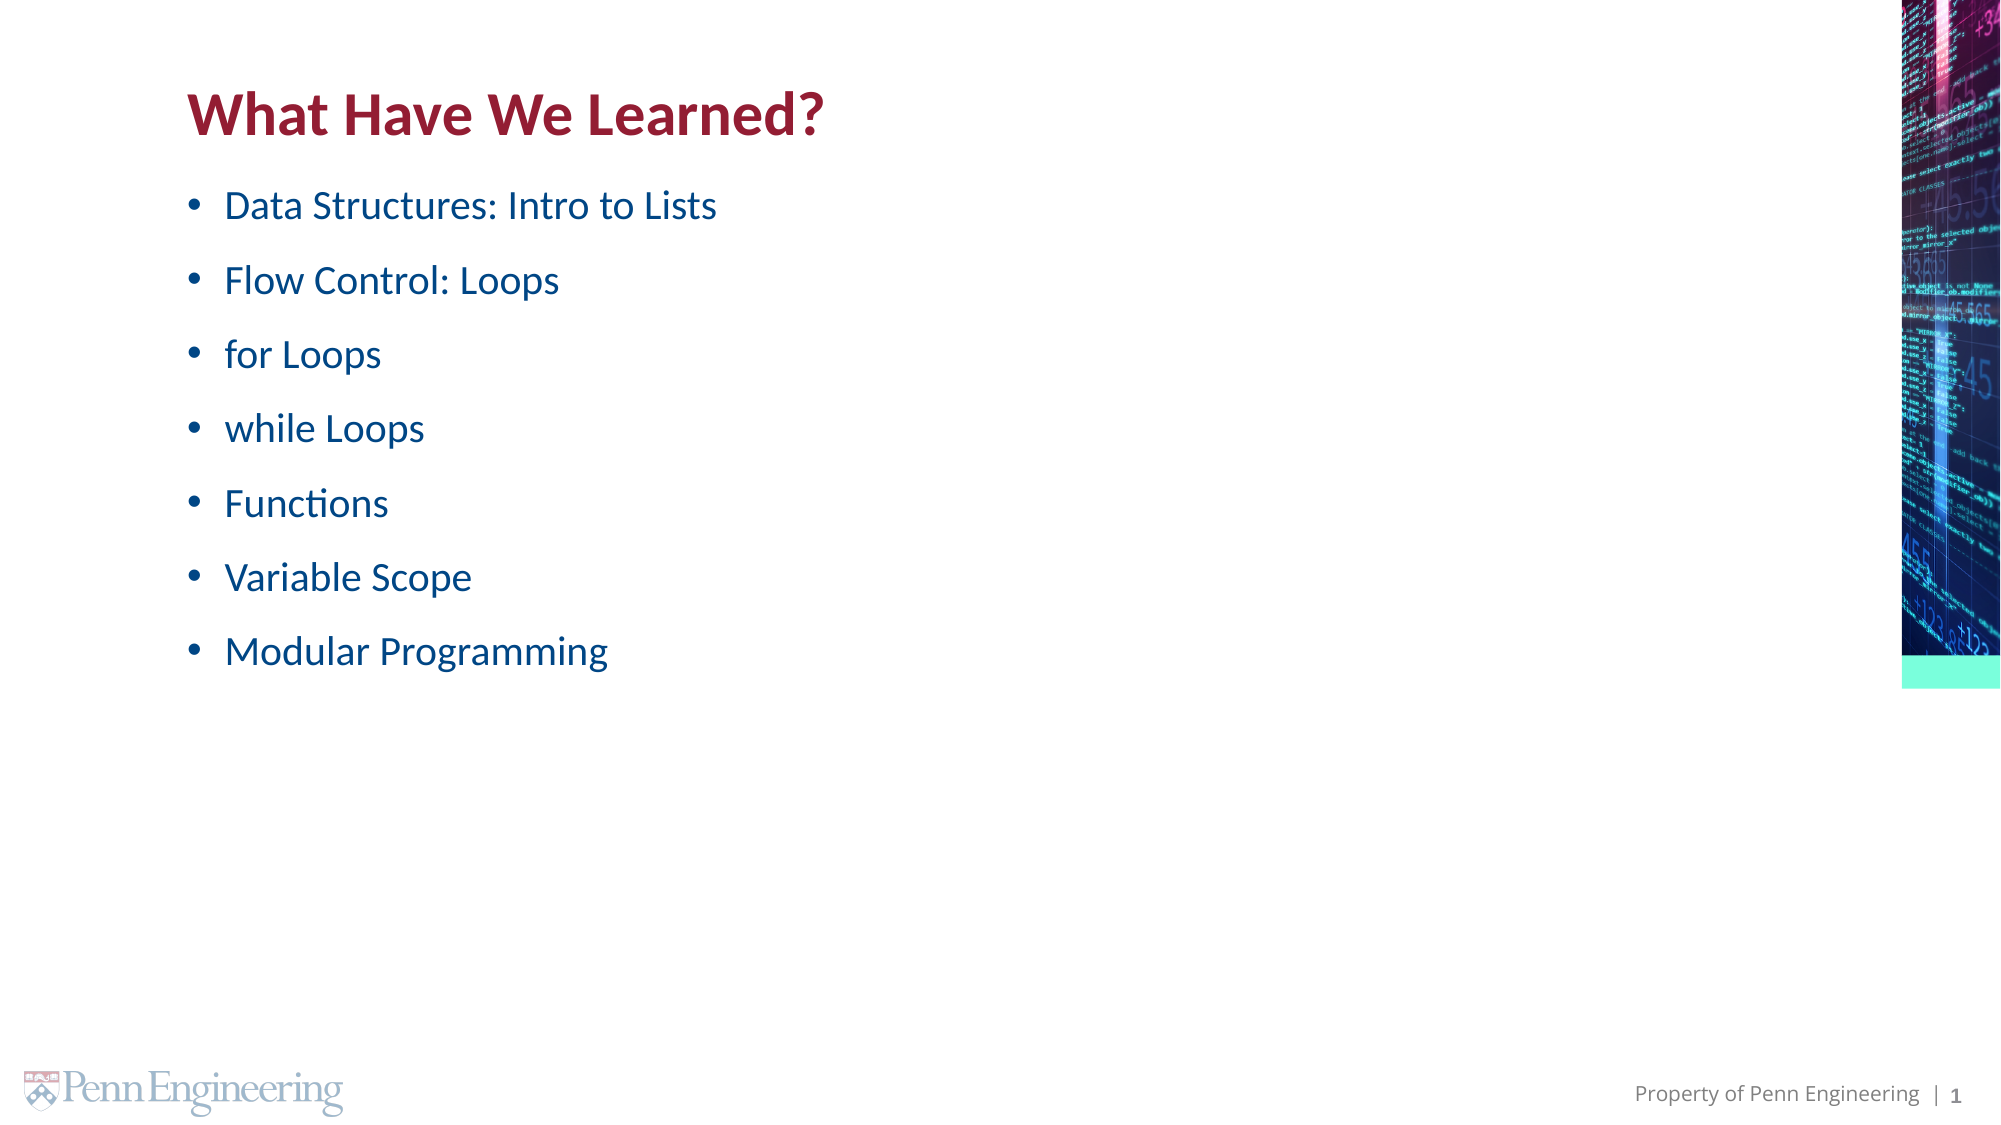

# What Have We Learned?
Data Structures: Intro to Lists
Flow Control: Loops
for Loops
while Loops
Functions
Variable Scope
Modular Programming

1